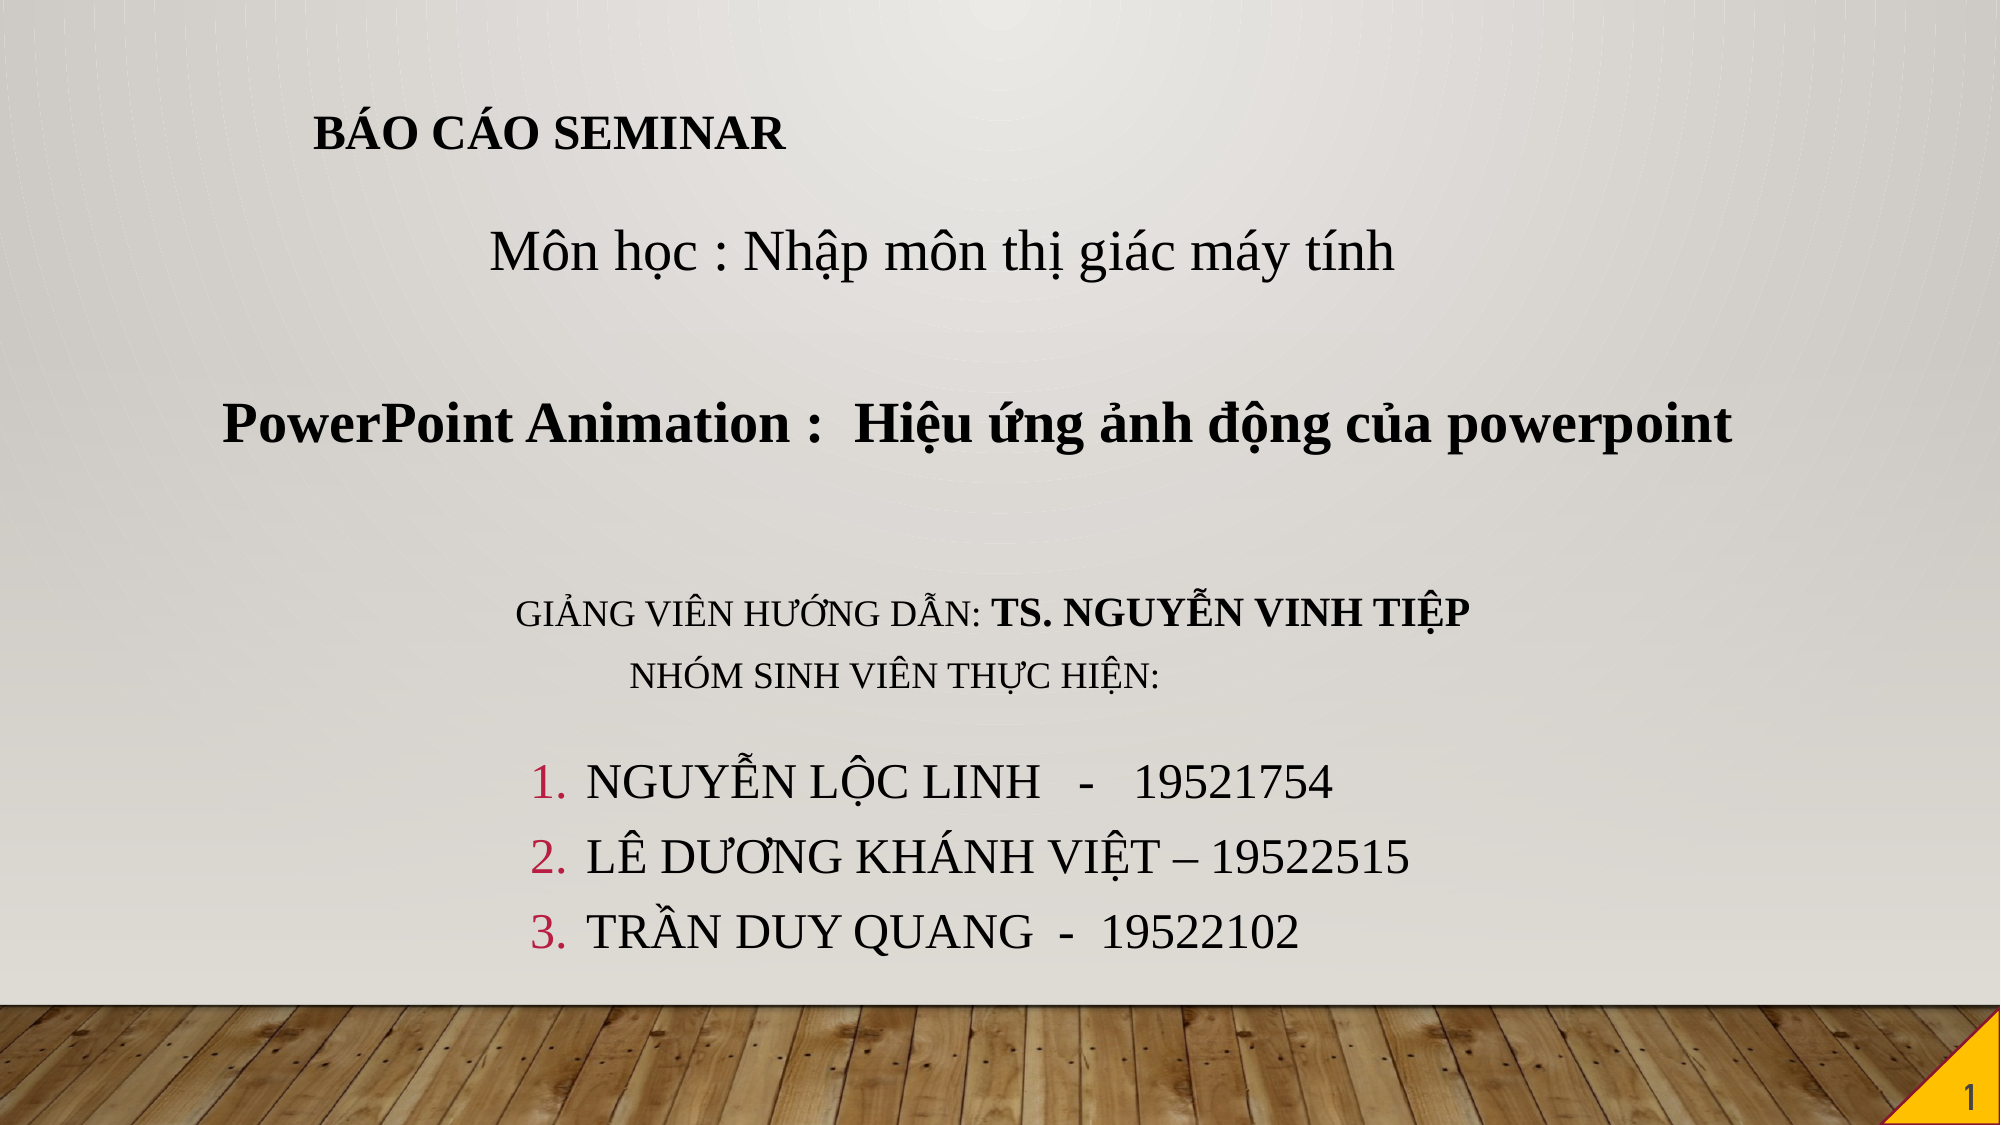

# Báo Cáo seminar
Môn học : Nhập môn thị giác máy tính
PowerPoint Animation :  Hiệu ứng ảnh động của powerpoint
Giảng viên hướng dẫn: TS. Nguyễn Vinh Tiệp
            Nhóm sinh viên thực hiện:
Nguyễn Lộc Linh   -   19521754
Lê Dương Khánh Việt – 19522515
Trần Duy Quang  -  19522102
1